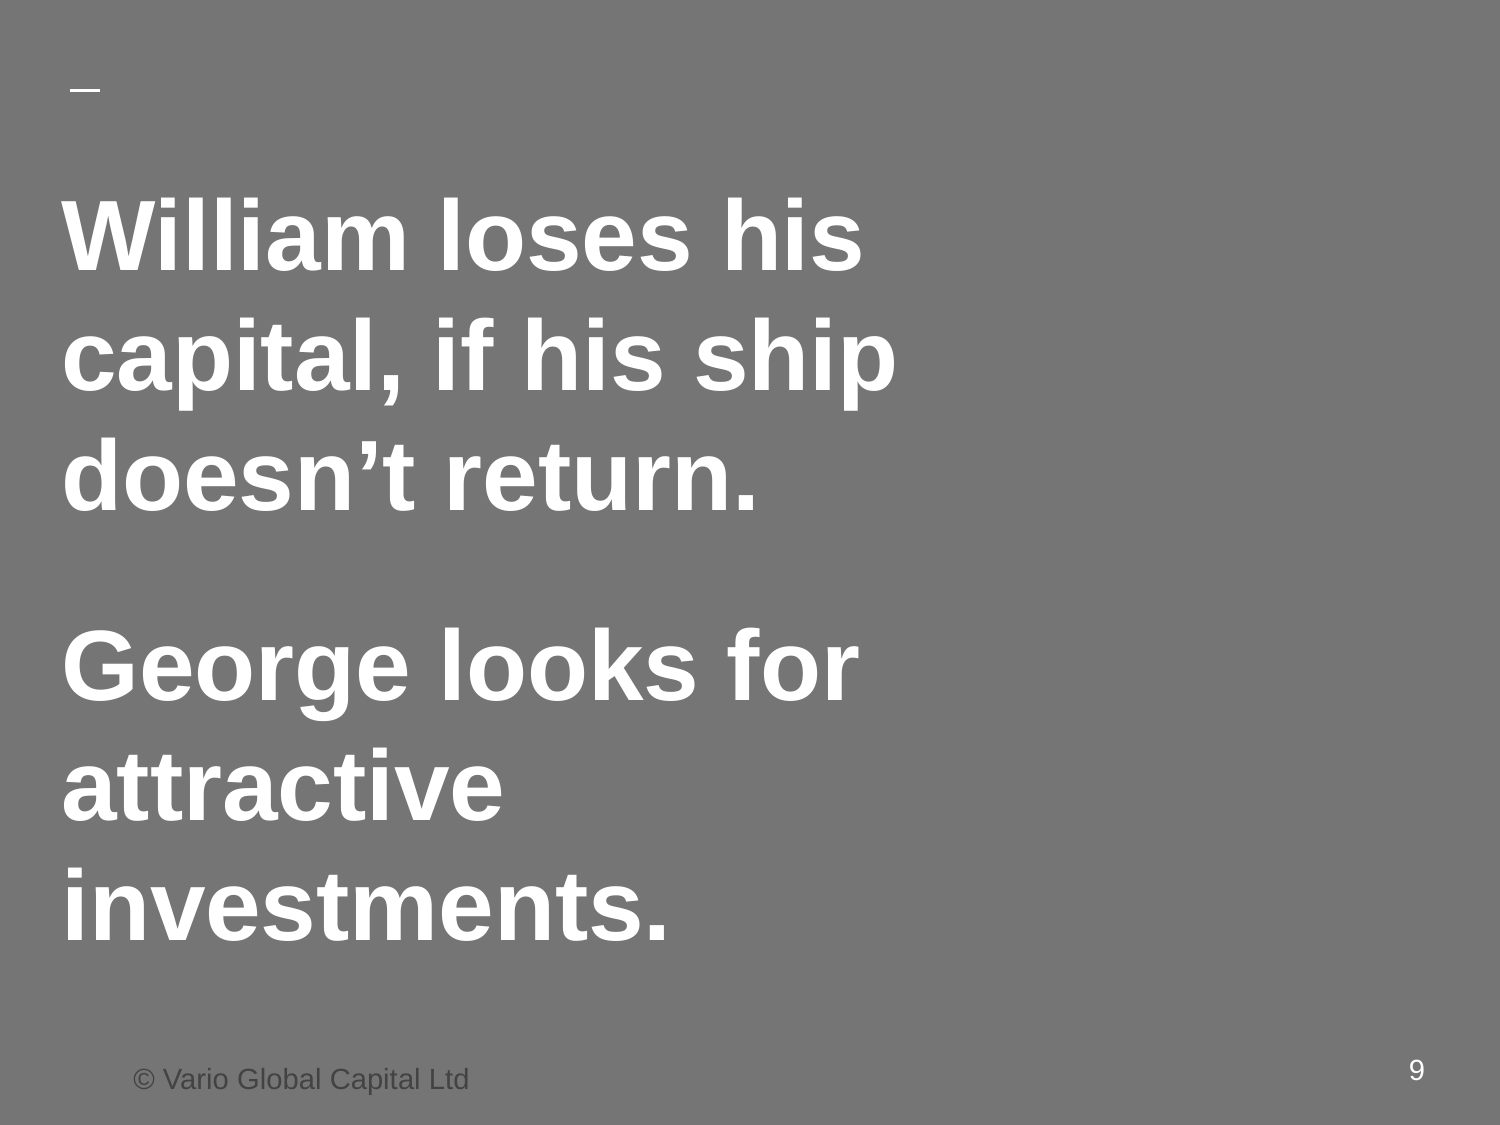

# William loses his capital, if his ship doesn’t return.

George looks for attractive investments.
9